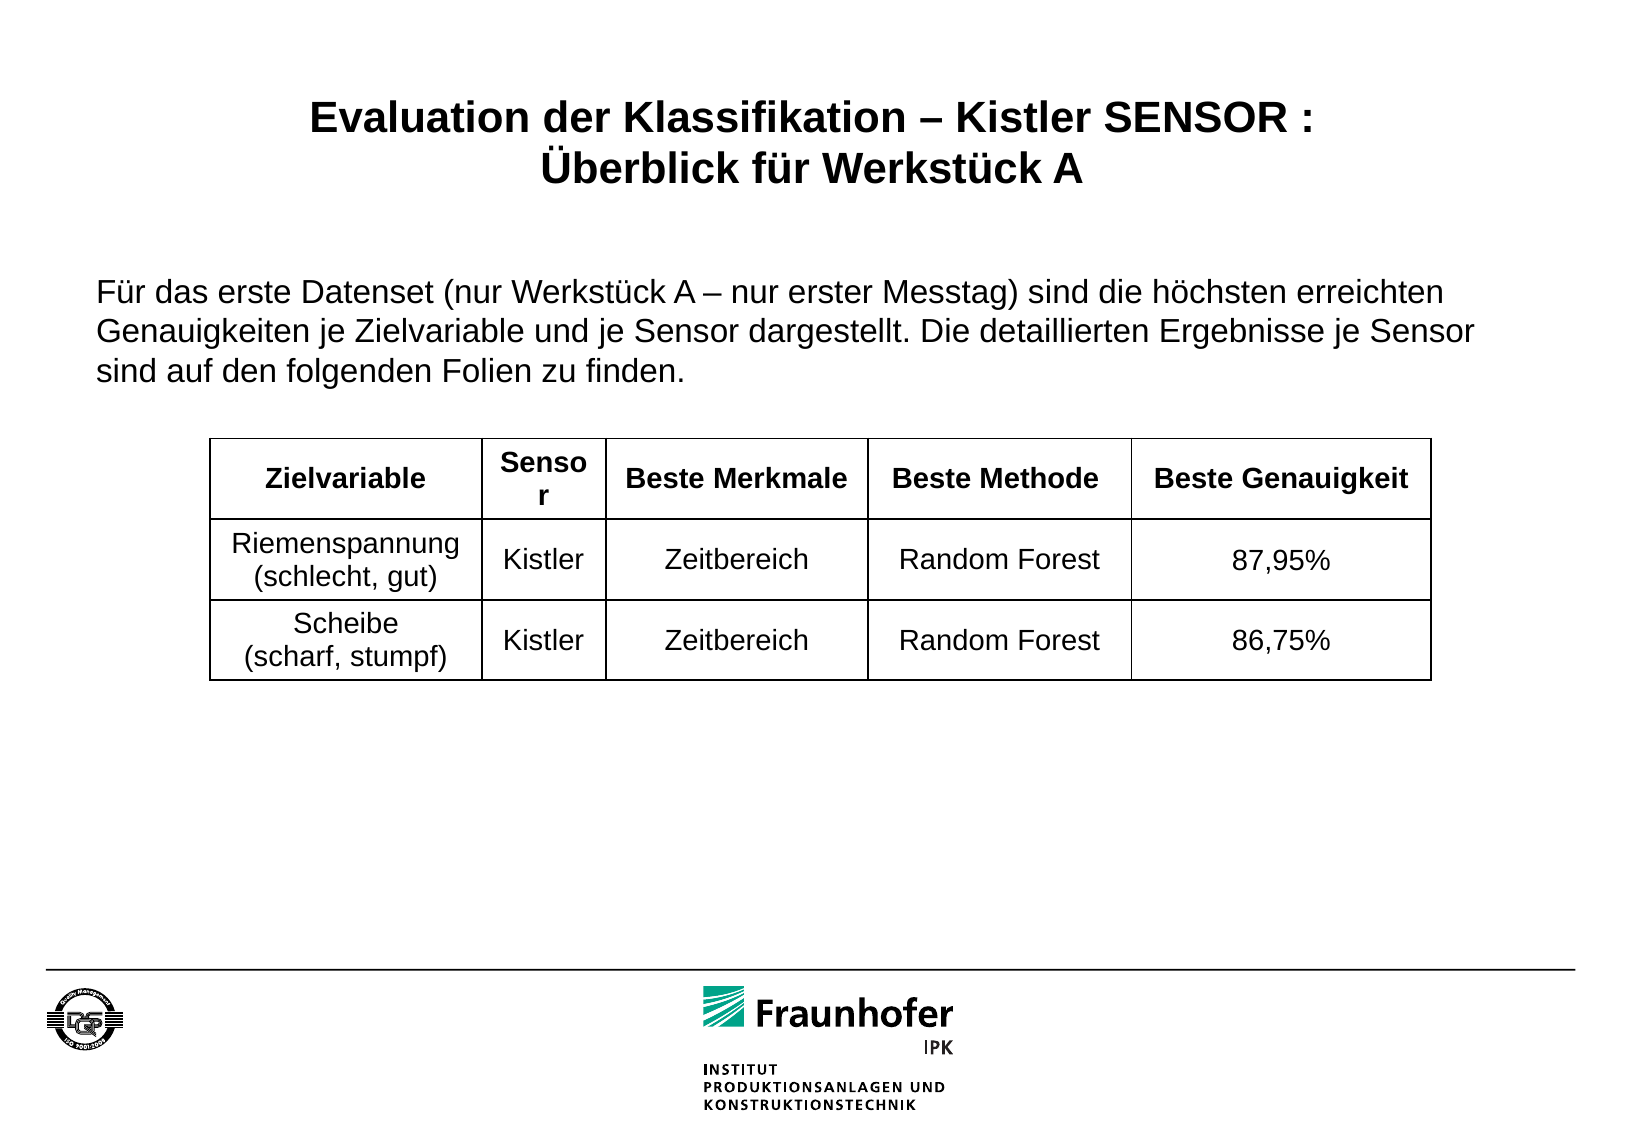

# Evaluation der Klassifikation – Kistler SENSOR : Überblick für Werkstück A
Für das erste Datenset (nur Werkstück A – nur erster Messtag) sind die höchsten erreichten Genauigkeiten je Zielvariable und je Sensor dargestellt. Die detaillierten Ergebnisse je Sensor sind auf den folgenden Folien zu finden.
| Zielvariable | Sensor | Beste Merkmale | Beste Methode | Beste Genauigkeit |
| --- | --- | --- | --- | --- |
| Riemenspannung (schlecht, gut) | Kistler | Zeitbereich | Random Forest | 87,95% |
| Scheibe (scharf, stumpf) | Kistler | Zeitbereich | Random Forest | 86,75% |